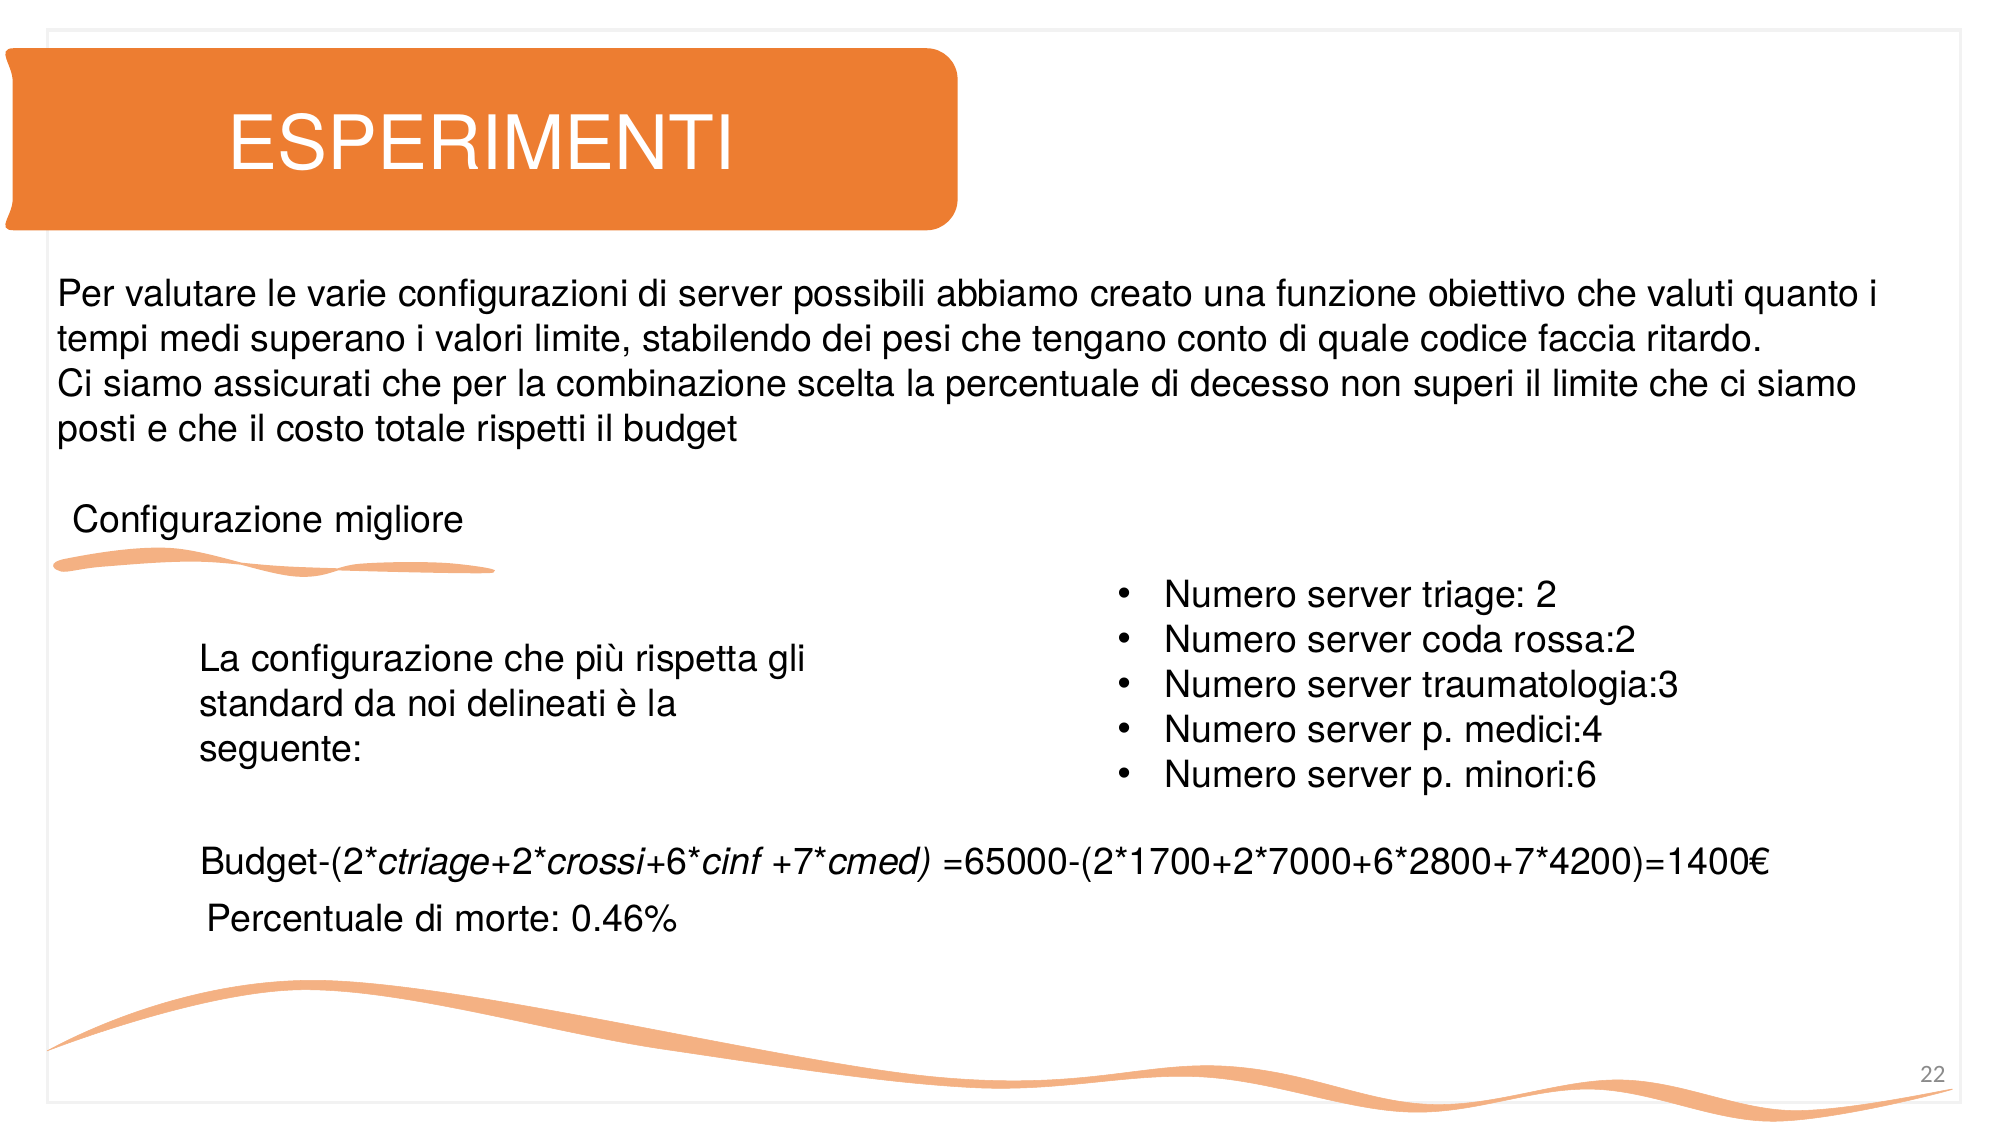

ESPERIMENTI
Per valutare le varie configurazioni di server possibili abbiamo creato una funzione obiettivo che valuti quanto i tempi medi superano i valori limite, stabilendo dei pesi che tengano conto di quale codice faccia ritardo.
Ci siamo assicurati che per la combinazione scelta la percentuale di decesso non superi il limite che ci siamo posti e che il costo totale rispetti il budget
Configurazione migliore

Numero server triage: 2
Numero server coda rossa:2
Numero server traumatologia:3
Numero server p. medici:4
Numero server p. minori:6
La configurazione che più rispetta gli standard da noi delineati è la seguente:
Budget-(2*ctriage+2*crossi+6*cinf +7*cmed) =65000-(2*1700+2*7000+6*2800+7*4200)=1400€
Percentuale di morte: 0.46%

22